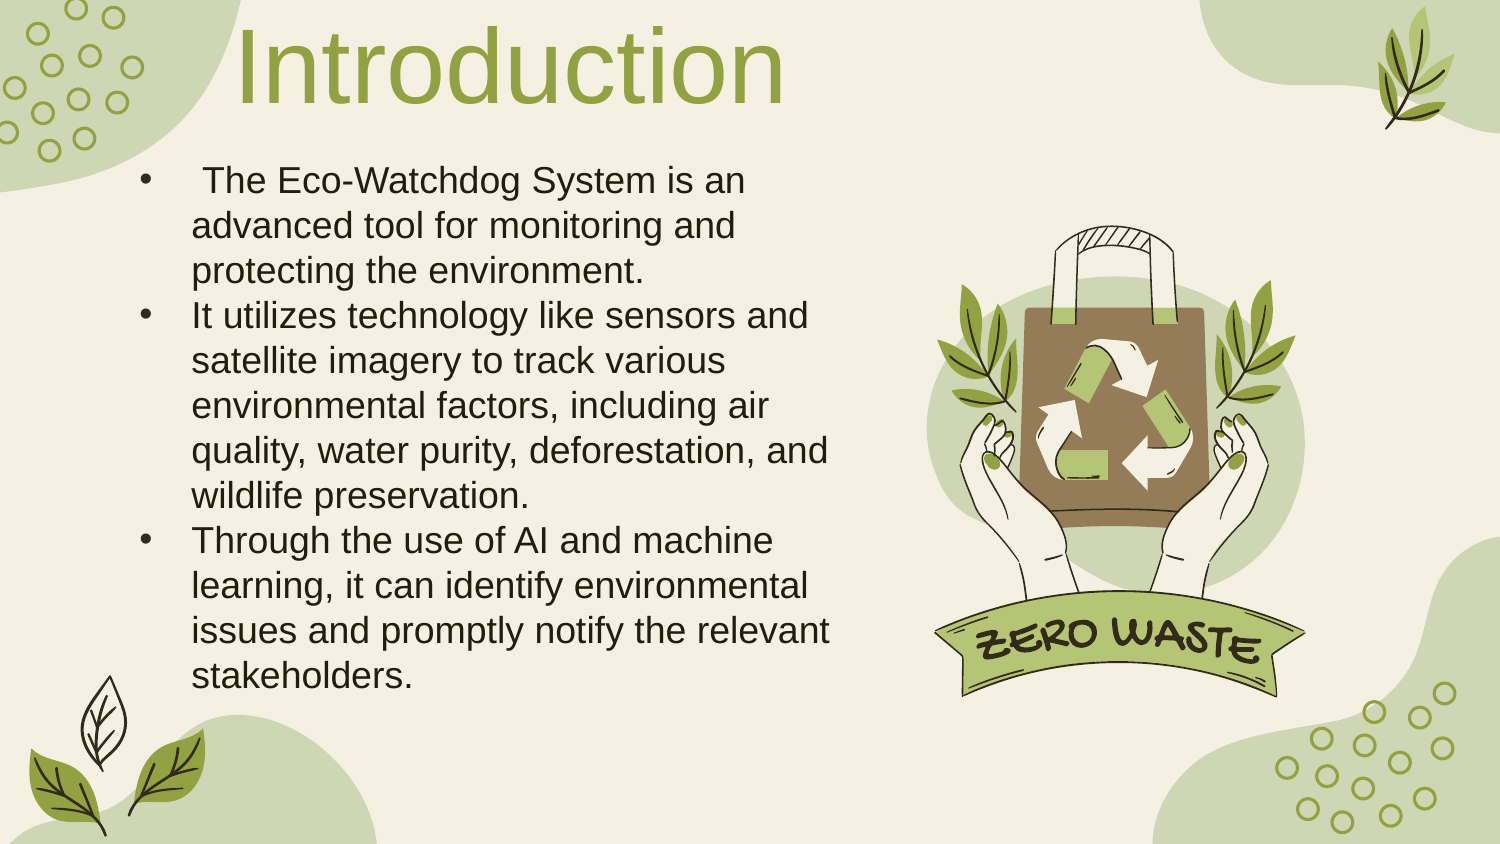

# Introduction
 The Eco-Watchdog System is an advanced tool for monitoring and protecting the environment.
It utilizes technology like sensors and satellite imagery to track various environmental factors, including air quality, water purity, deforestation, and wildlife preservation.
Through the use of AI and machine learning, it can identify environmental issues and promptly notify the relevant stakeholders.